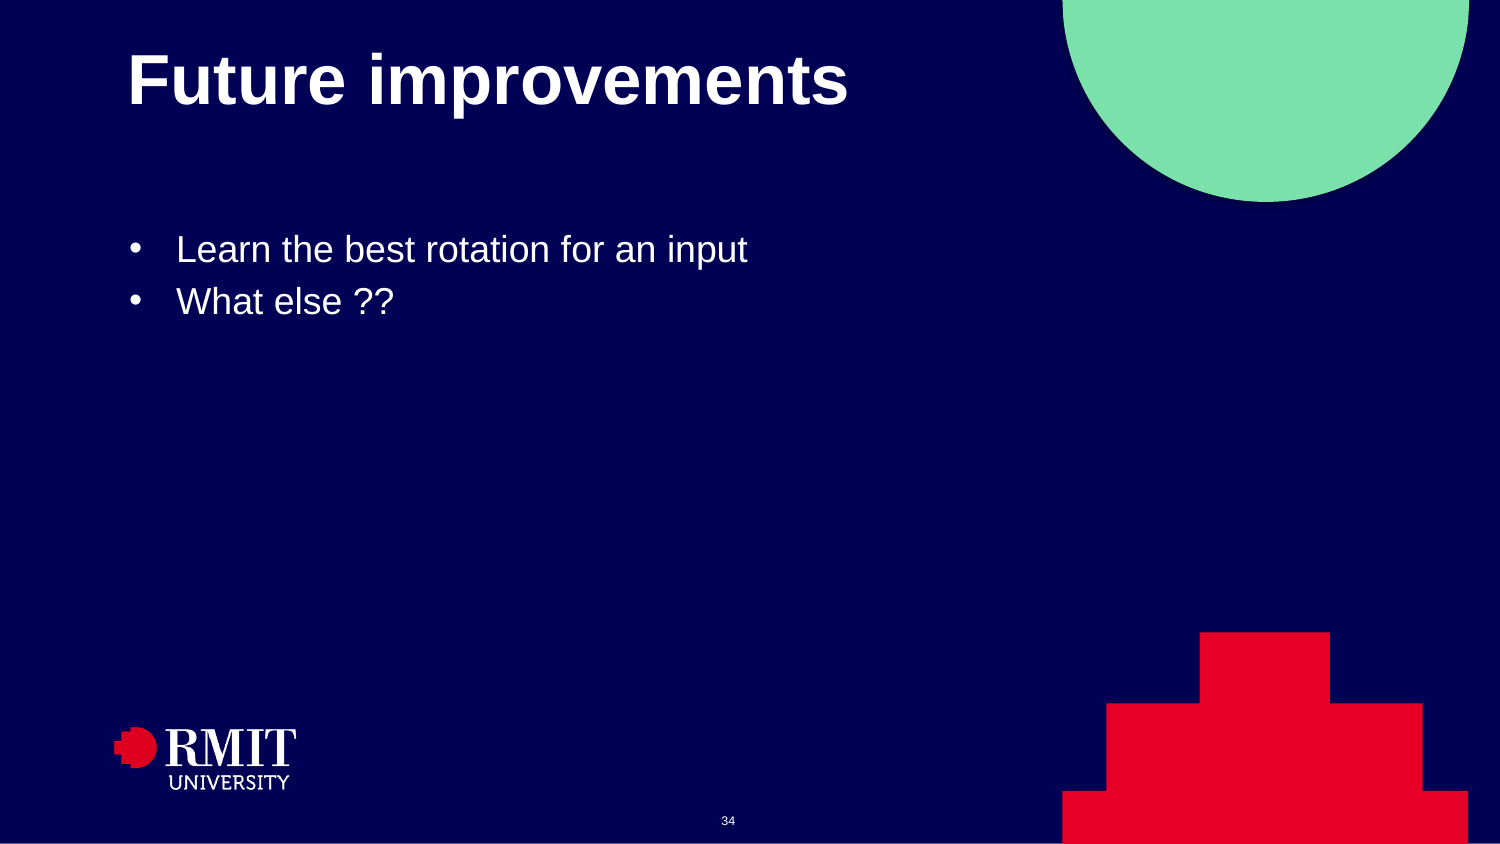

# Future improvements
Learn the best rotation for an input
What else ??